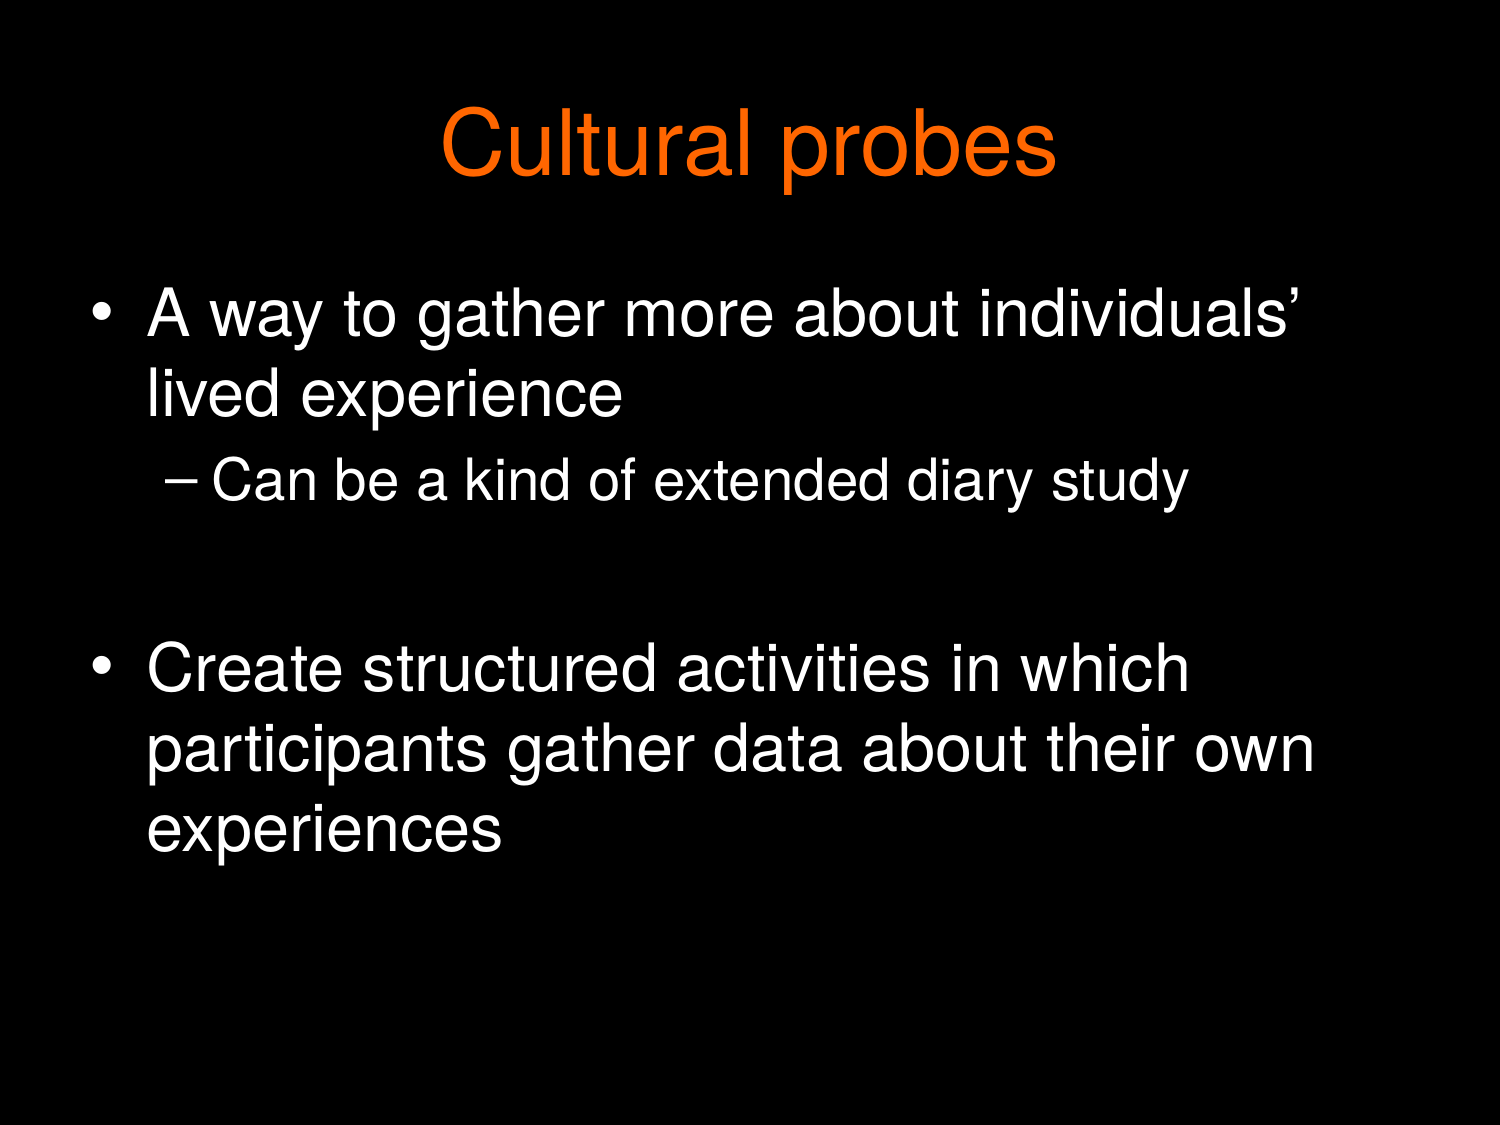

# Cultural probes
A way to gather more about individuals’ lived experience
Can be a kind of extended diary study

Create structured activities in which participants gather data about their own experiences